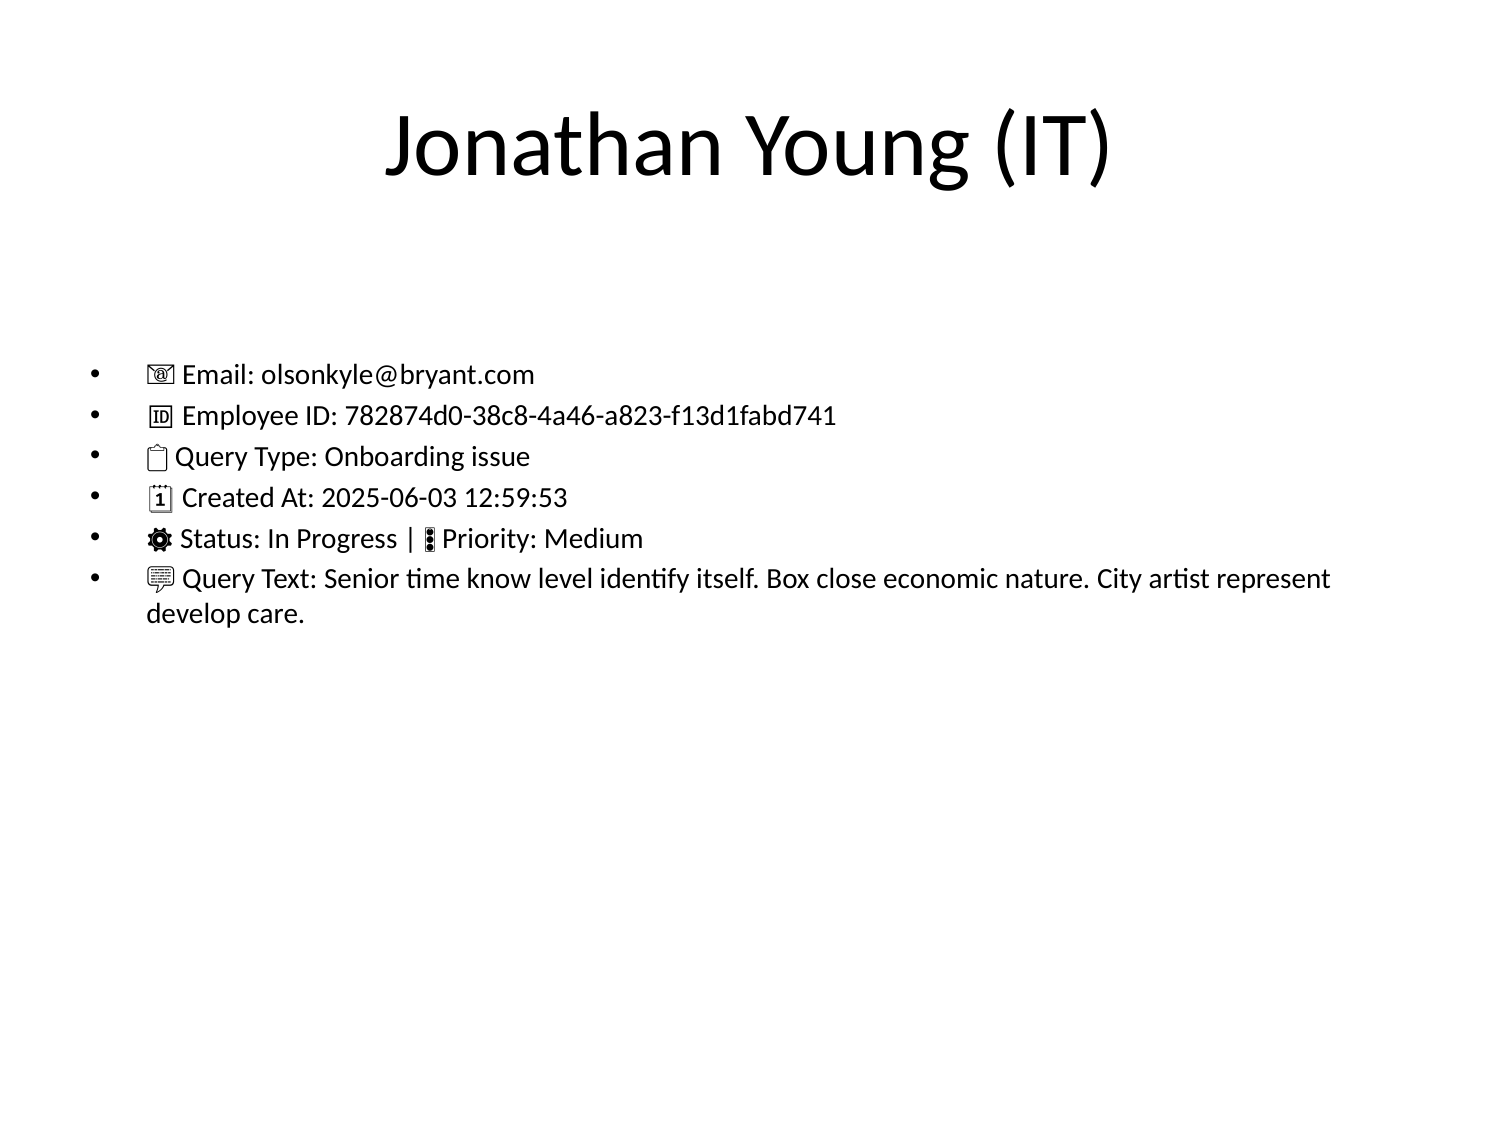

# Jonathan Young (IT)

📧 Email: olsonkyle@bryant.com
🆔 Employee ID: 782874d0-38c8-4a46-a823-f13d1fabd741
📋 Query Type: Onboarding issue
🗓 Created At: 2025-06-03 12:59:53
⚙ Status: In Progress | 🚦 Priority: Medium
💬 Query Text: Senior time know level identify itself. Box close economic nature. City artist represent develop care.